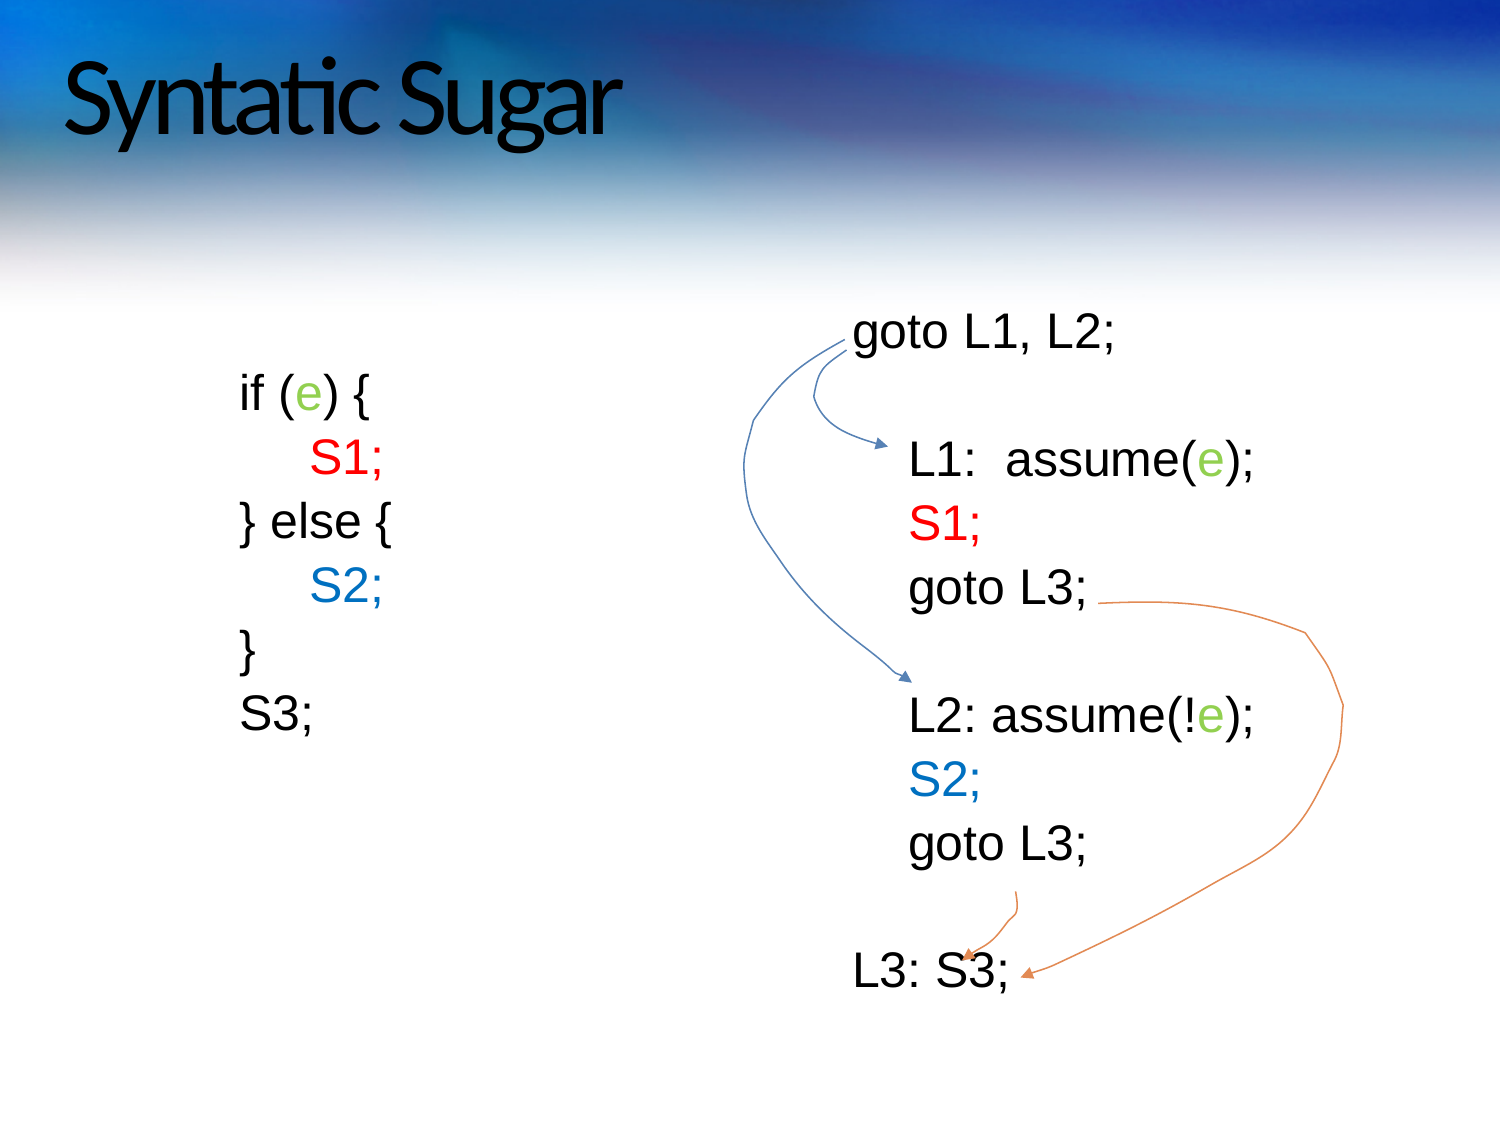

# Syntatic Sugar

goto L1, L2;

    L1:  assume(e);
    S1;
    goto L3;

    L2: assume(!e);
    S2;
    goto L3;

L3: S3;

if (e) {
     S1;
} else {
     S2;
}
S3;